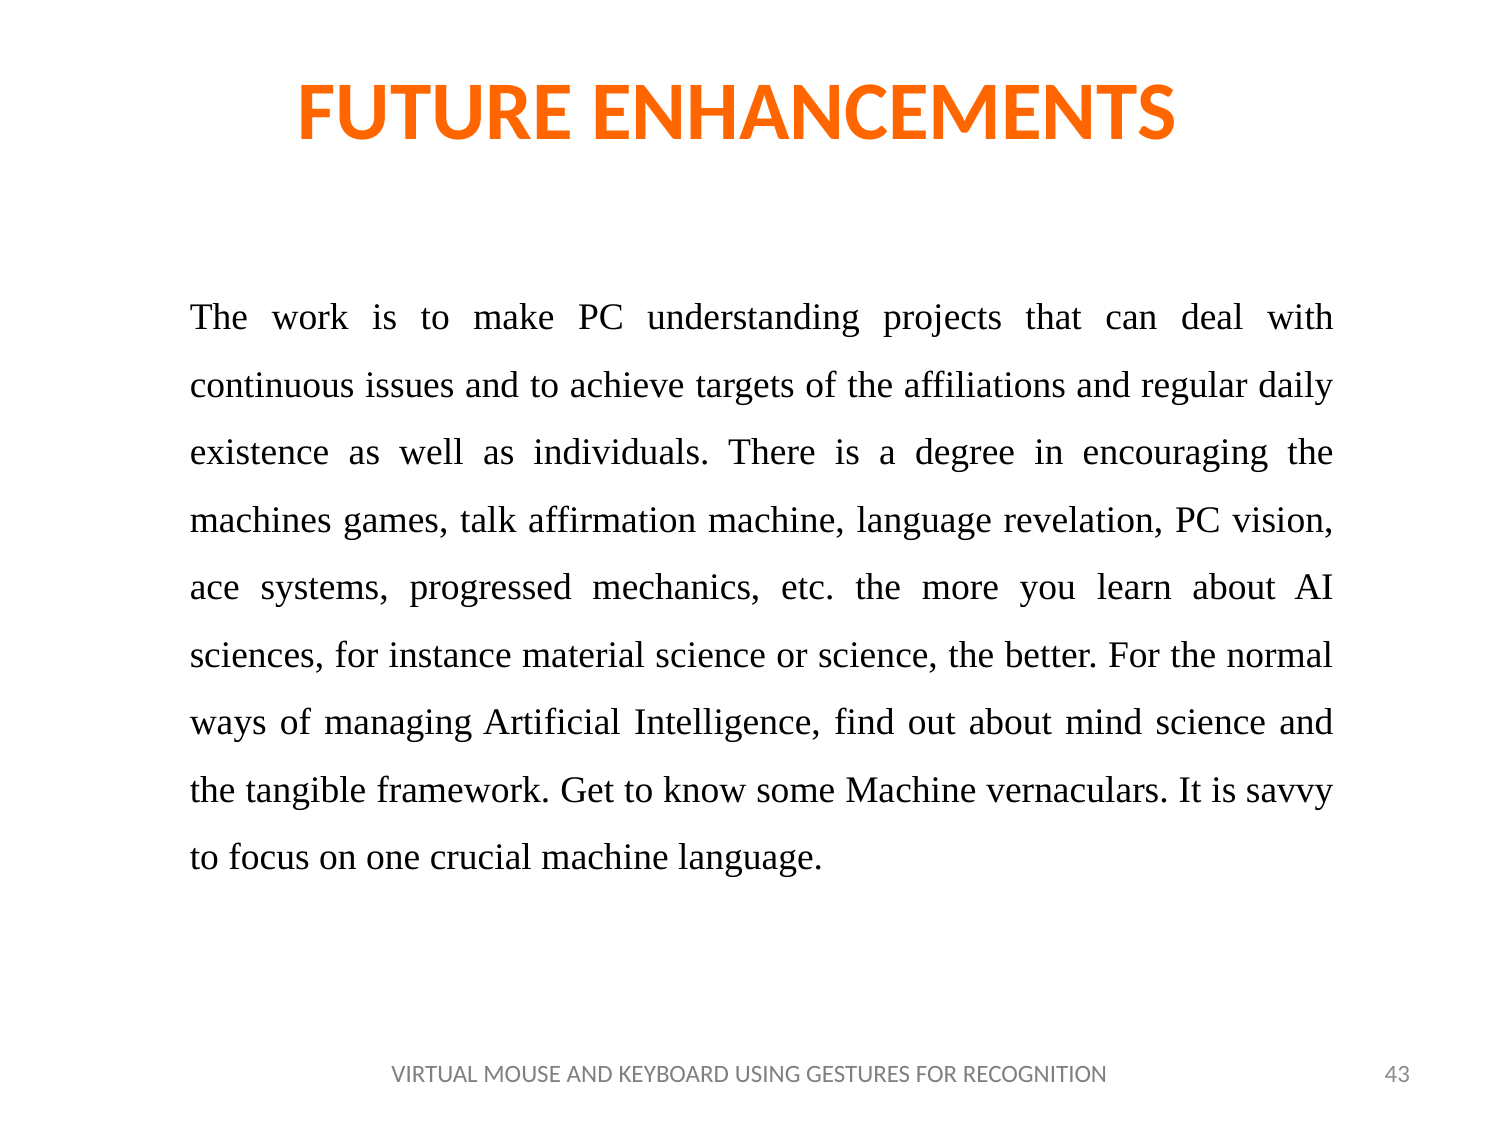

# FUTURE ENHANCEMENTS
The work is to make PC understanding projects that can deal with continuous issues and to achieve targets of the affiliations and regular daily existence as well as individuals. There is a degree in encouraging the machines games, talk affirmation machine, language revelation, PC vision, ace systems, progressed mechanics, etc. the more you learn about AI sciences, for instance material science or science, the better. For the normal ways of managing Artificial Intelligence, find out about mind science and the tangible framework. Get to know some Machine vernaculars. It is savvy to focus on one crucial machine language.
VIRTUAL MOUSE AND KEYBOARD USING GESTURES FOR RECOGNITION
43